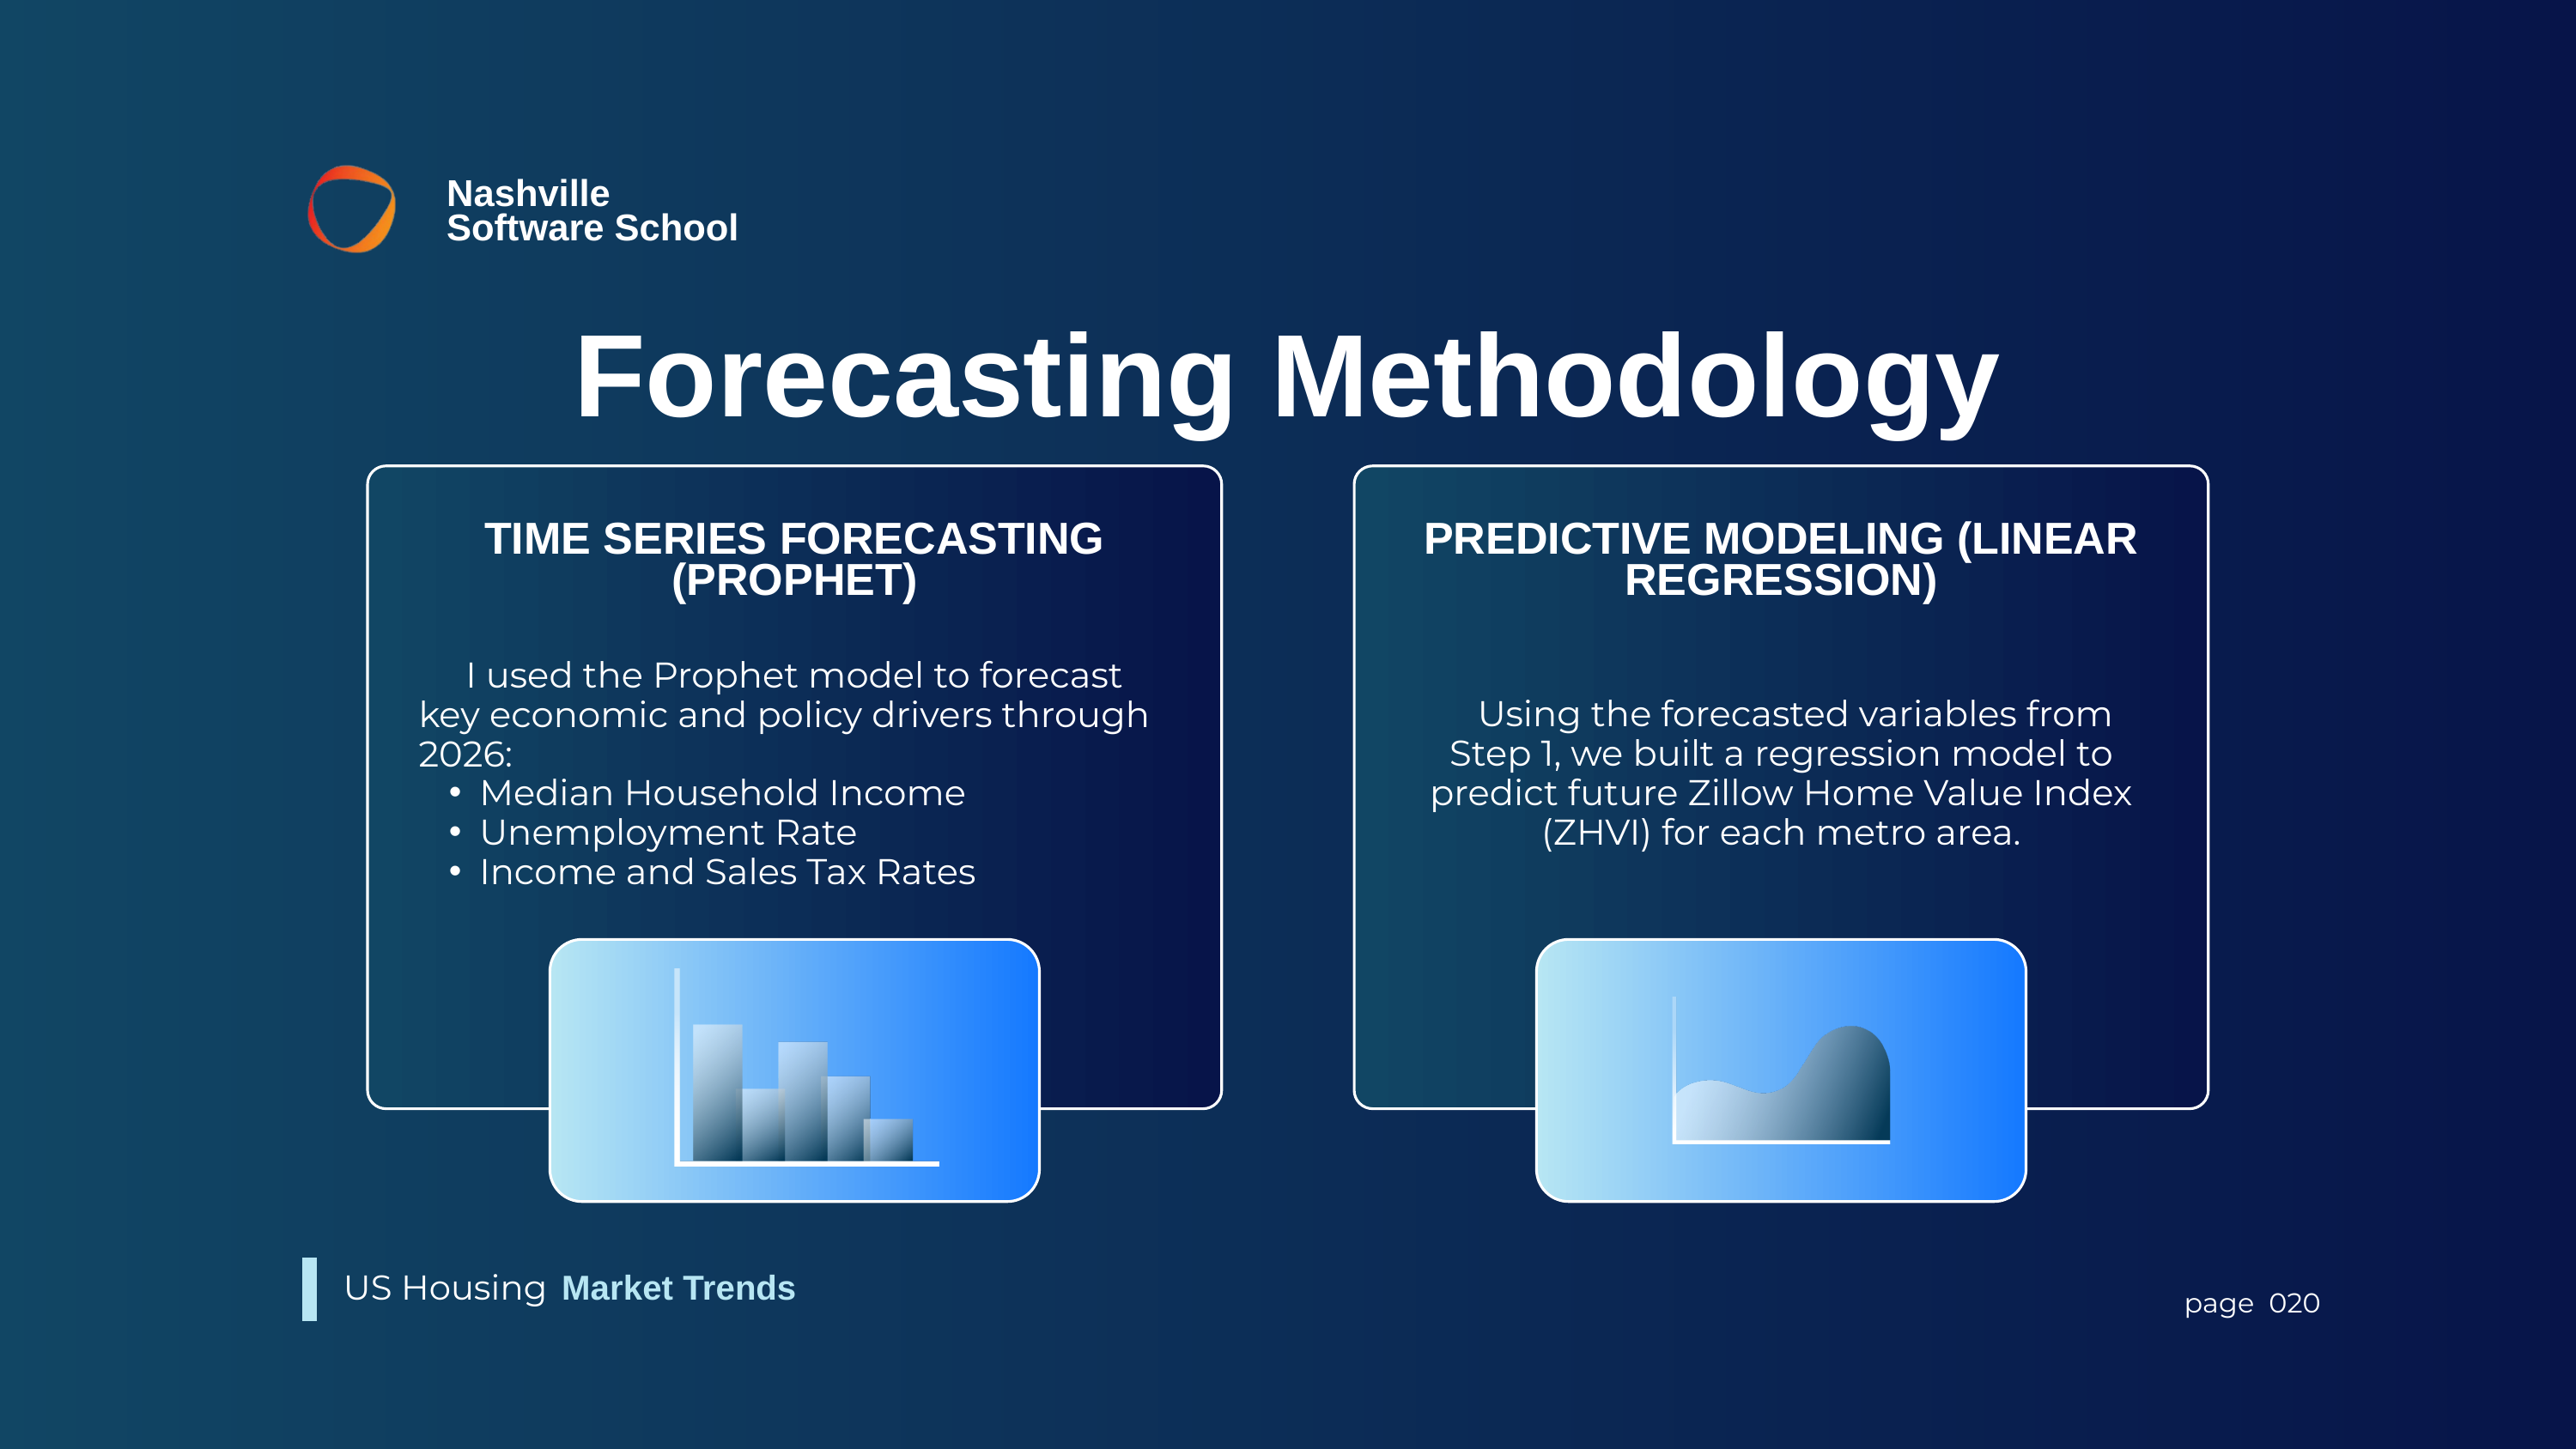

Nashville Software School
Forecasting Methodology

TIME SERIES FORECASTING (PROPHET)
PREDICTIVE MODELING (LINEAR REGRESSION)
     I used the Prophet model to forecast key economic and policy drivers through 2026:
Median Household Income
Unemployment Rate
Income and Sales Tax Rates
   Using the forecasted variables from Step 1, we built a regression model to predict future Zillow Home Value Index (ZHVI) for each metro area.

Market Trends
US Housing
page  020